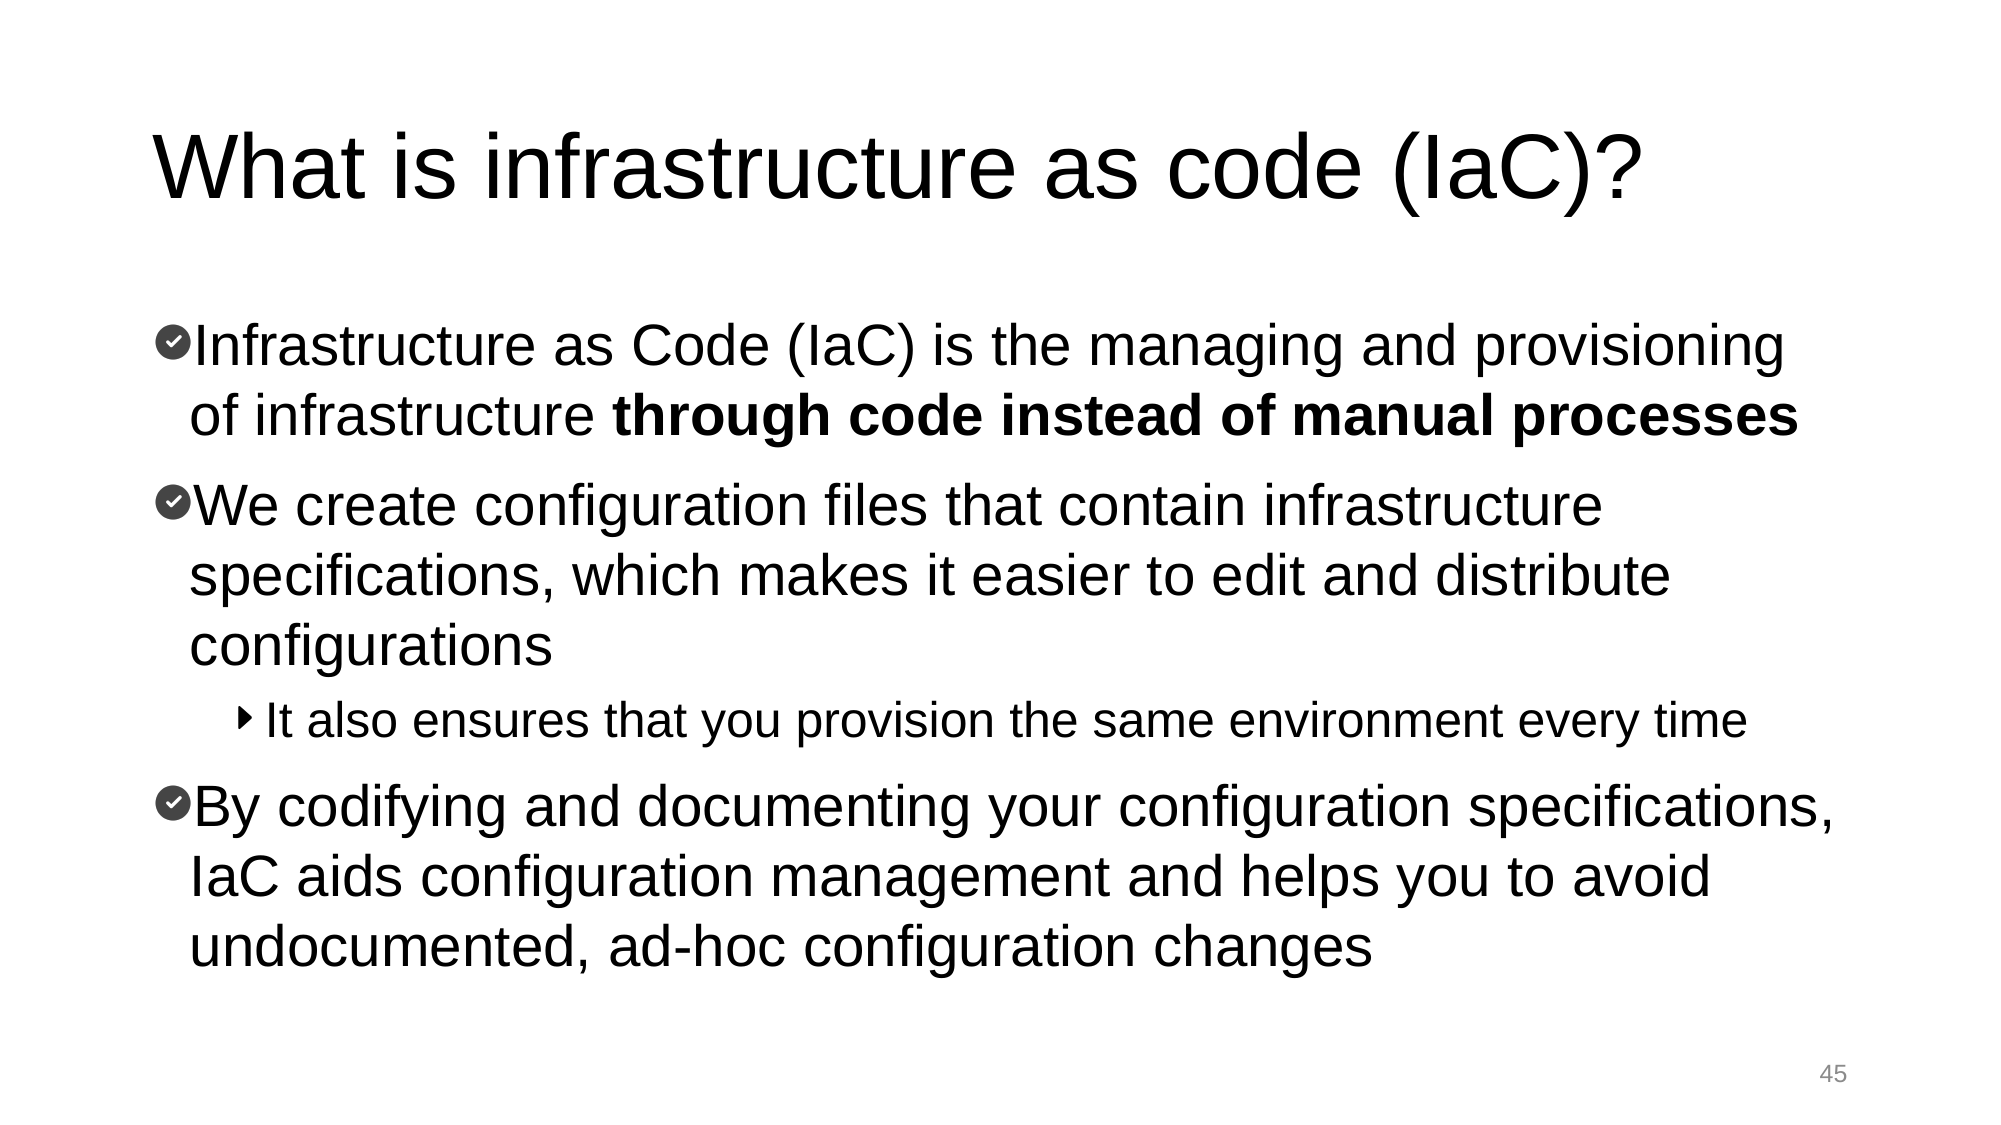

# What is infrastructure as code (IaC)?
Infrastructure as Code (IaC) is the managing and provisioning of infrastructure through code instead of manual processes
We create configuration files that contain infrastructure specifications, which makes it easier to edit and distribute configurations
It also ensures that you provision the same environment every time
By codifying and documenting your configuration specifications, IaC aids configuration management and helps you to avoid undocumented, ad-hoc configuration changes
45